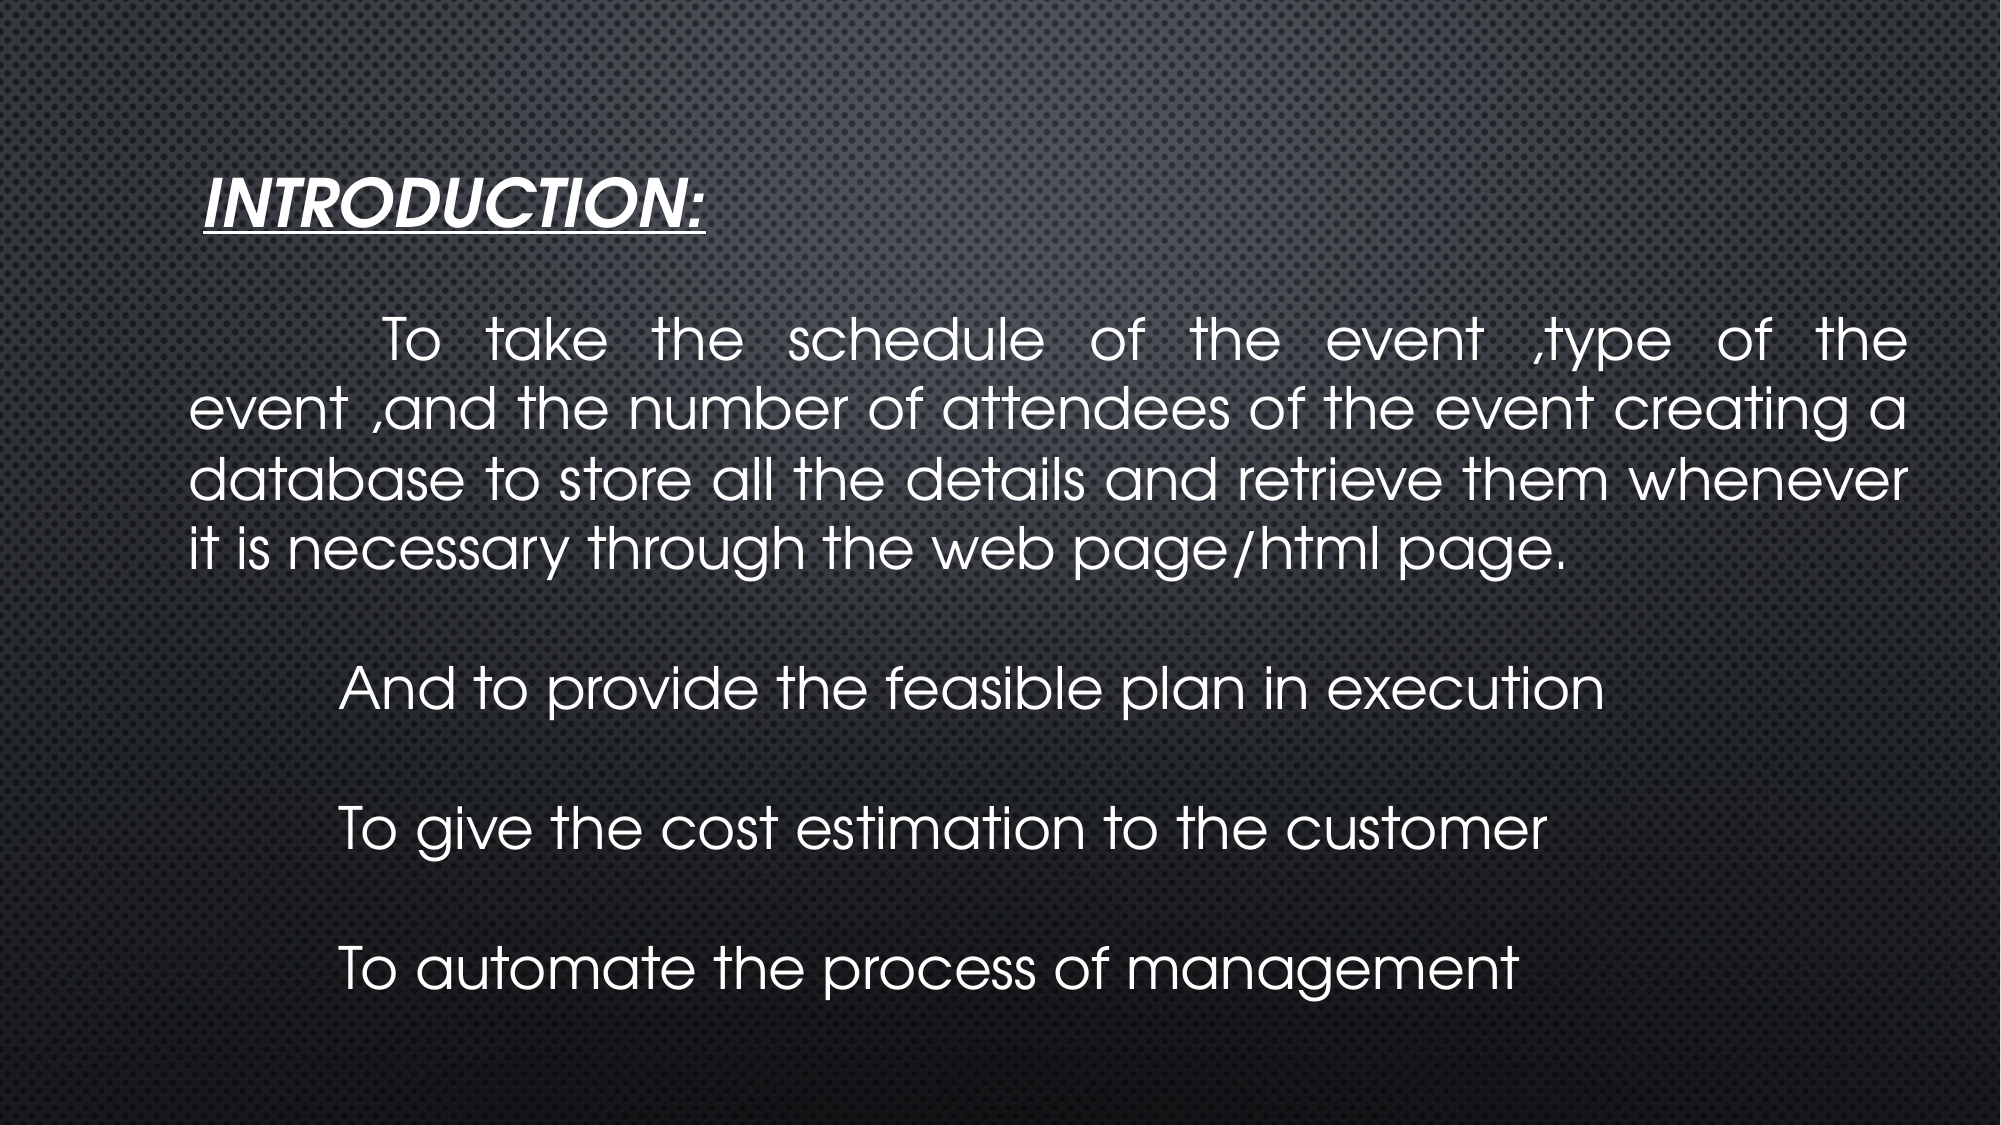

# INTRODUCTION:
	 To take the schedule of the event ,type of the event ,and the number of attendees of the event creating a database to store all the details and retrieve them whenever it is necessary through the web page/html page.

	And to provide the feasible plan in execution

	To give the cost estimation to the customer

	To automate the process of management